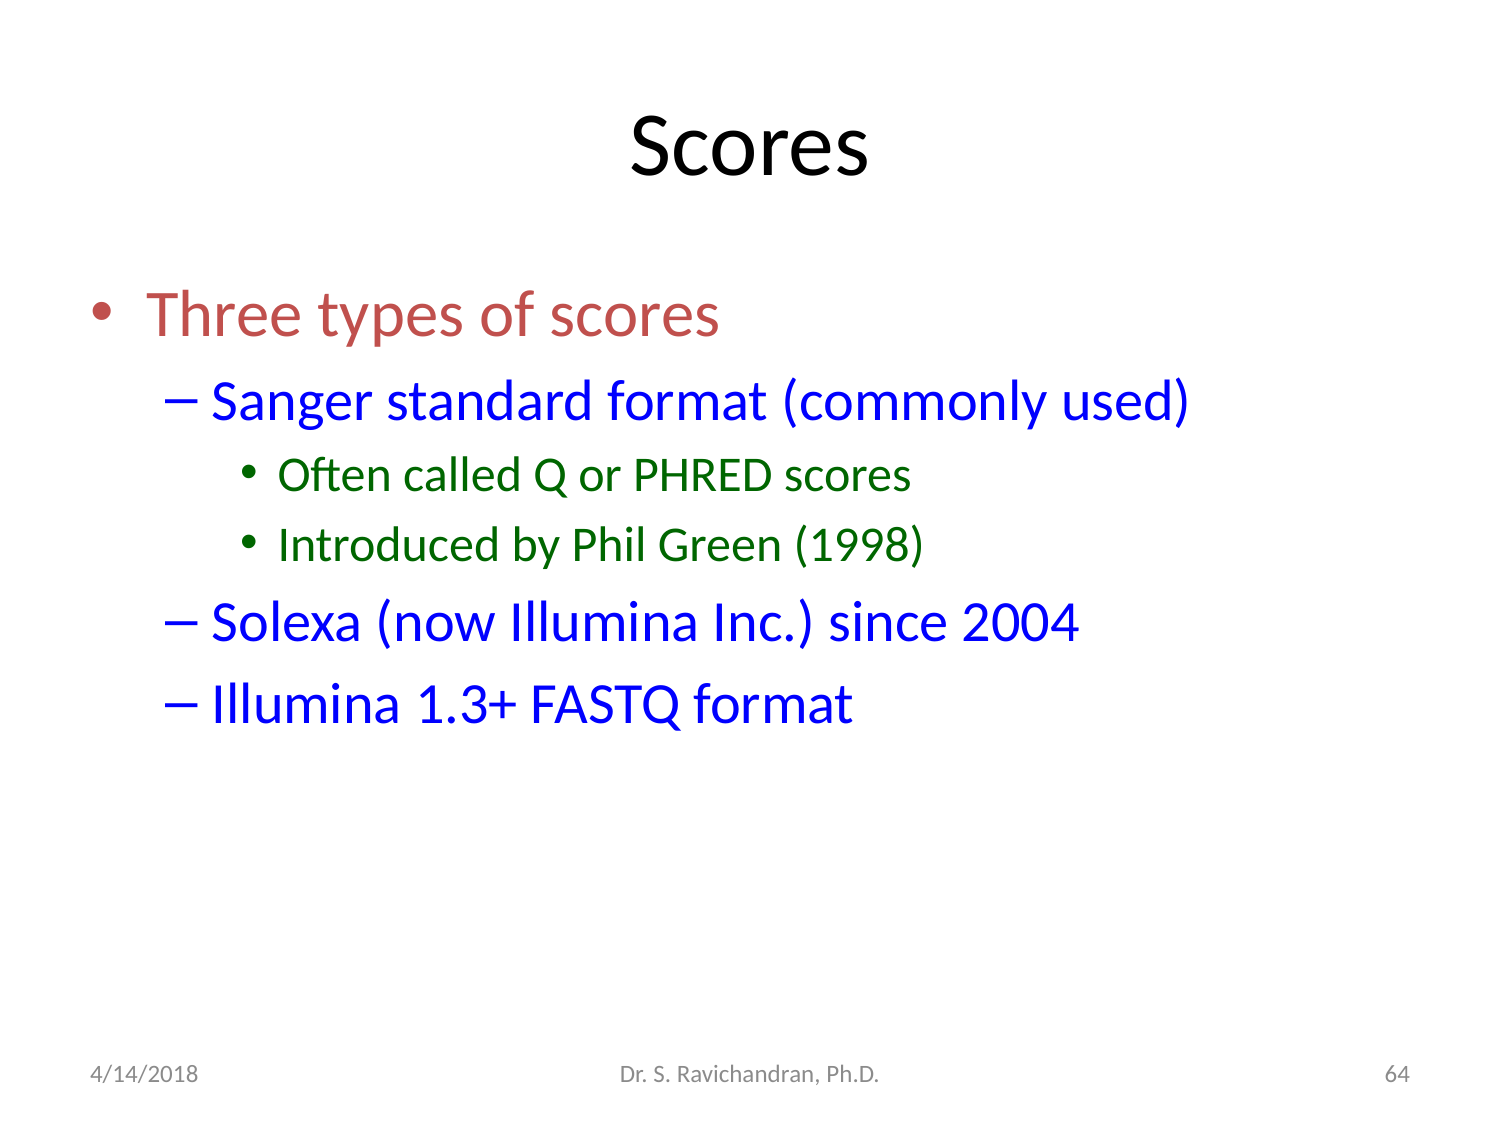

# Scores
Three types of scores
Sanger standard format (commonly used)
Often called Q or PHRED scores
Introduced by Phil Green (1998)
Solexa (now Illumina Inc.) since 2004
Illumina 1.3+ FASTQ format
4/14/2018
Dr. S. Ravichandran, Ph.D.
64